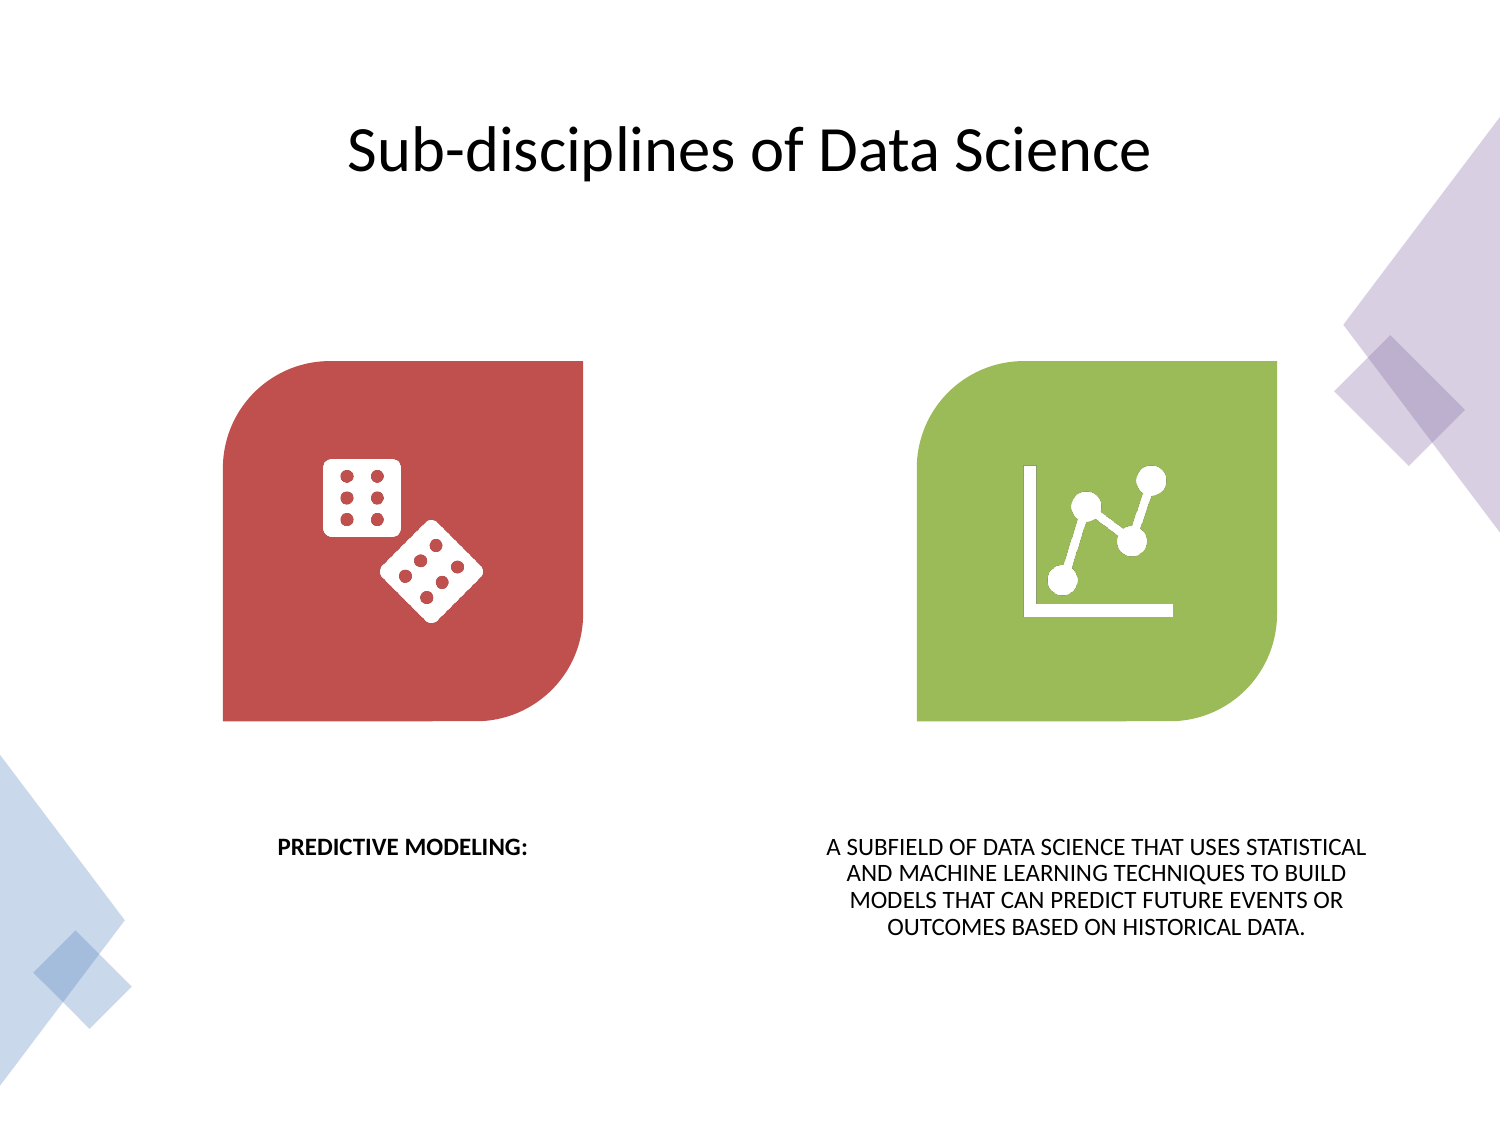

# Sub-disciplines of Data Science

Predictive modeling:
a subfield of data science that uses statistical and machine learning techniques to build models that can predict future events or outcomes based on historical data.